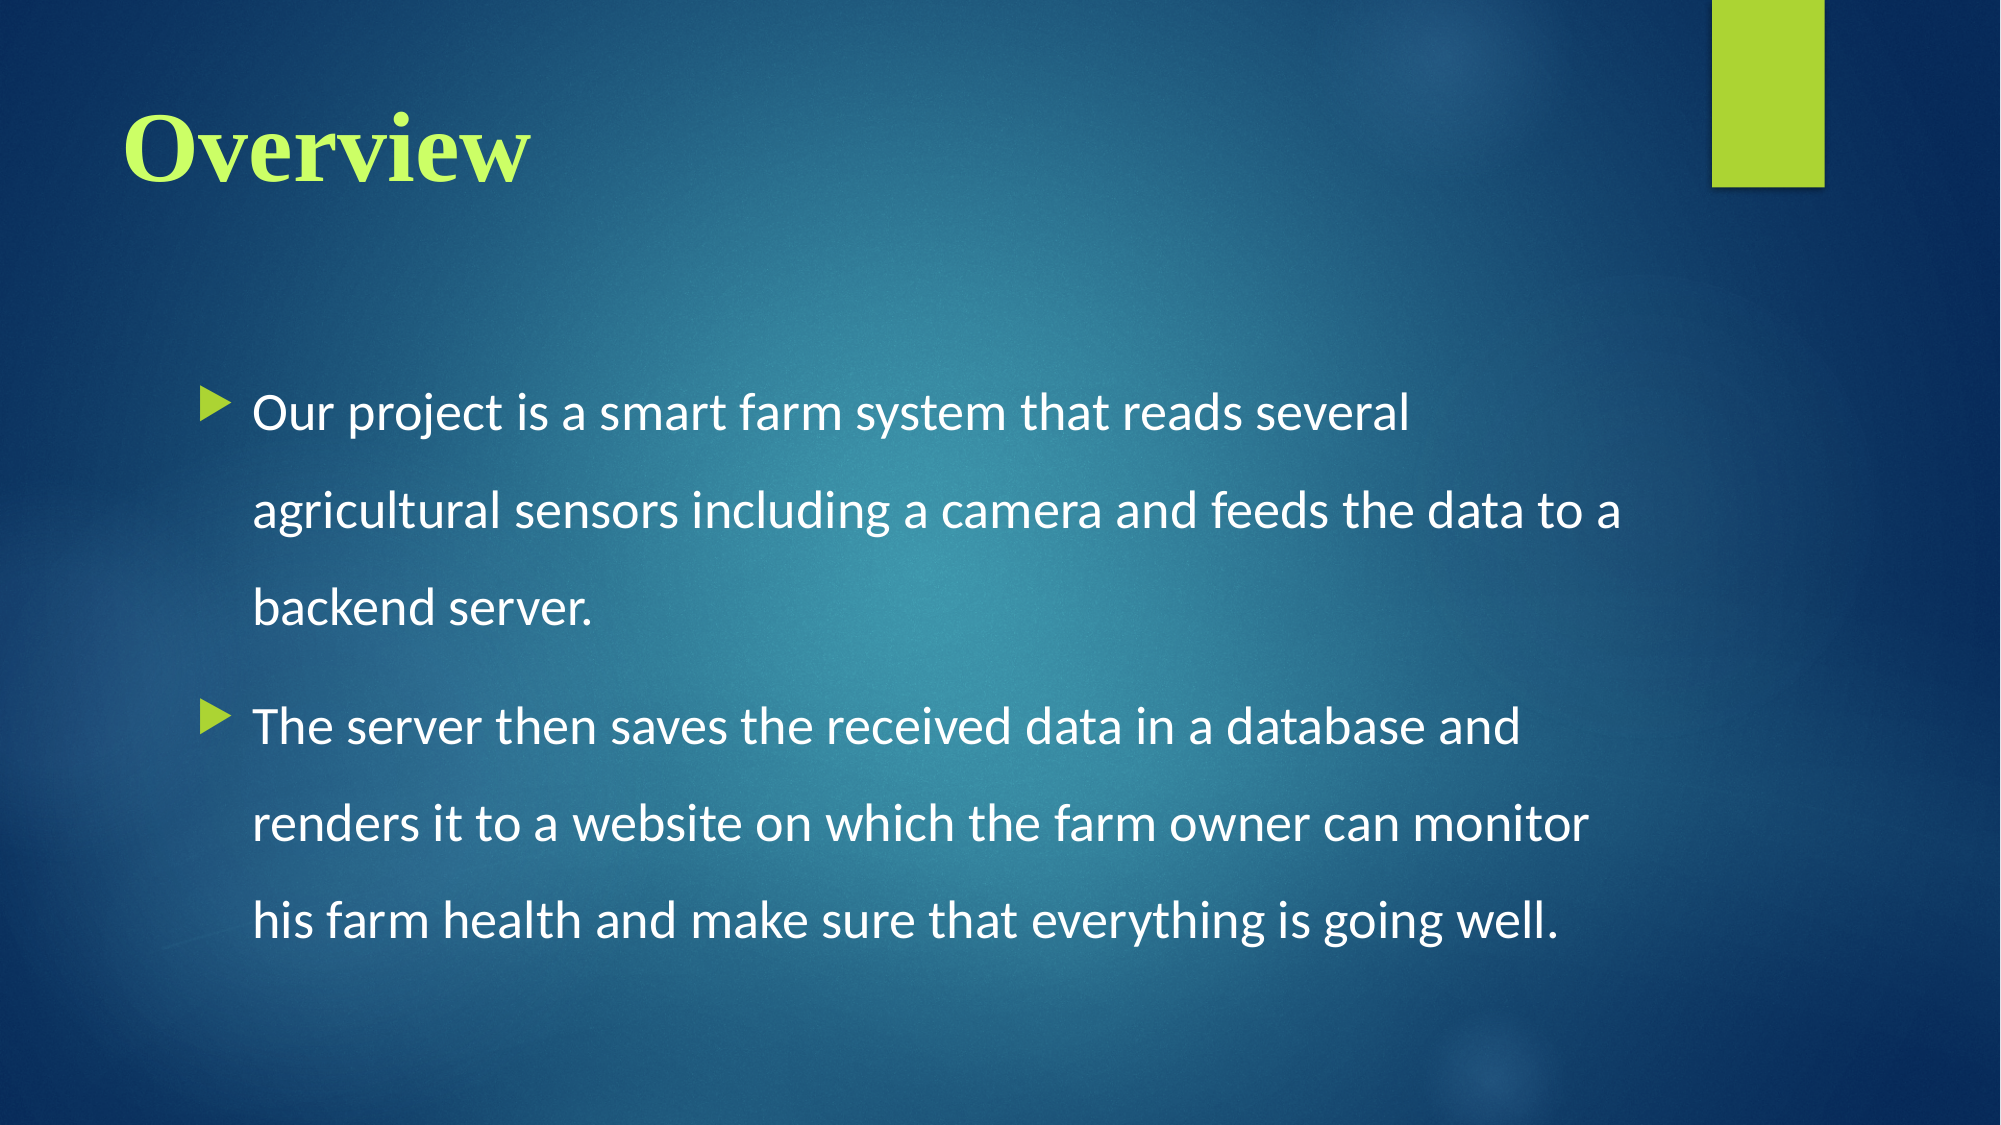

# Overview
Our project is a smart farm system that reads several agricultural sensors including a camera and feeds the data to a backend server.
The server then saves the received data in a database and renders it to a website on which the farm owner can monitor his farm health and make sure that everything is going well.